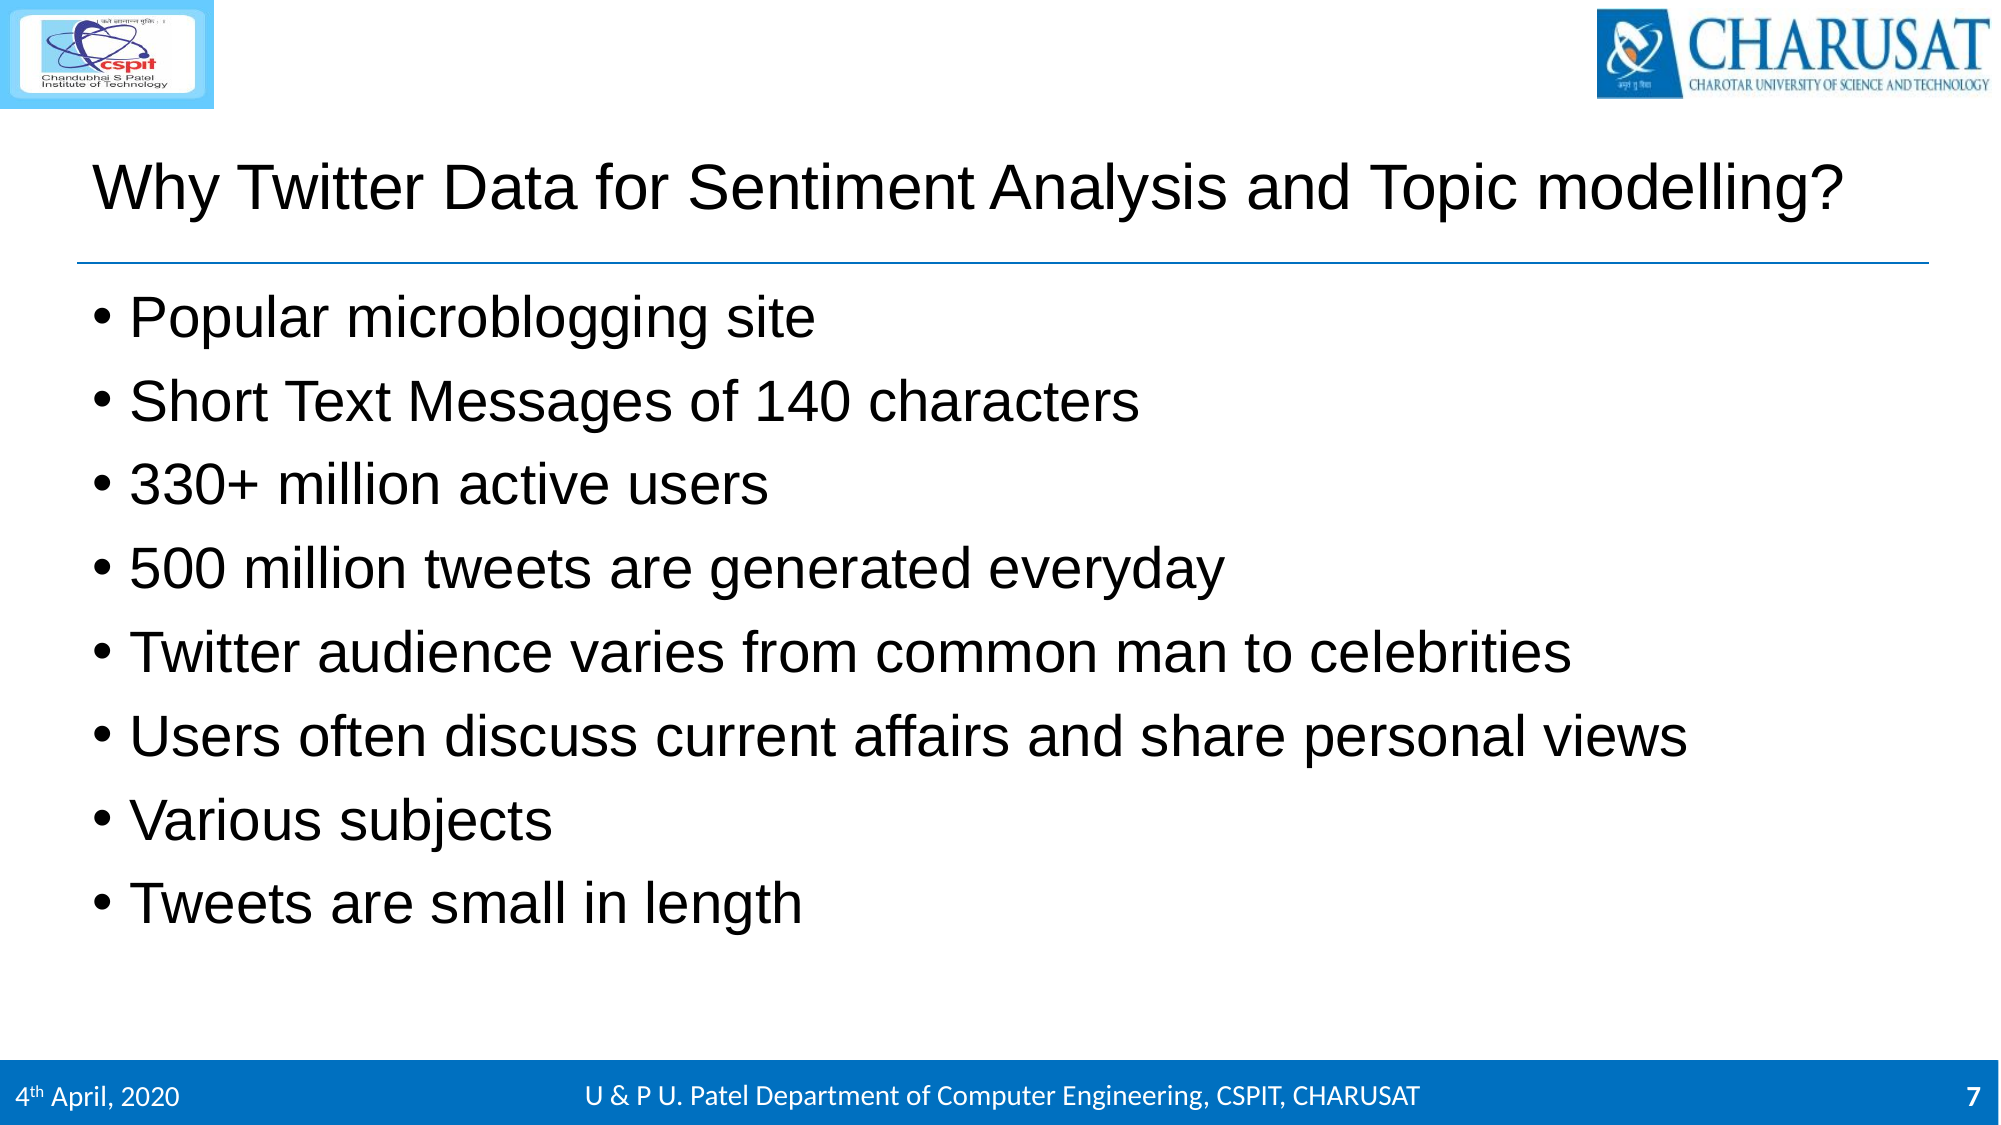

# Why Twitter Data for Sentiment Analysis and Topic modelling?
Popular microblogging site
Short Text Messages of 140 characters
330+ million active users
500 million tweets are generated everyday
Twitter audience varies from common man to celebrities
Users often discuss current affairs and share personal views
Various subjects
Tweets are small in length
U & P U. Patel Department of Computer Engineering, CSPIT, CHARUSAT
4th April, 2020
7